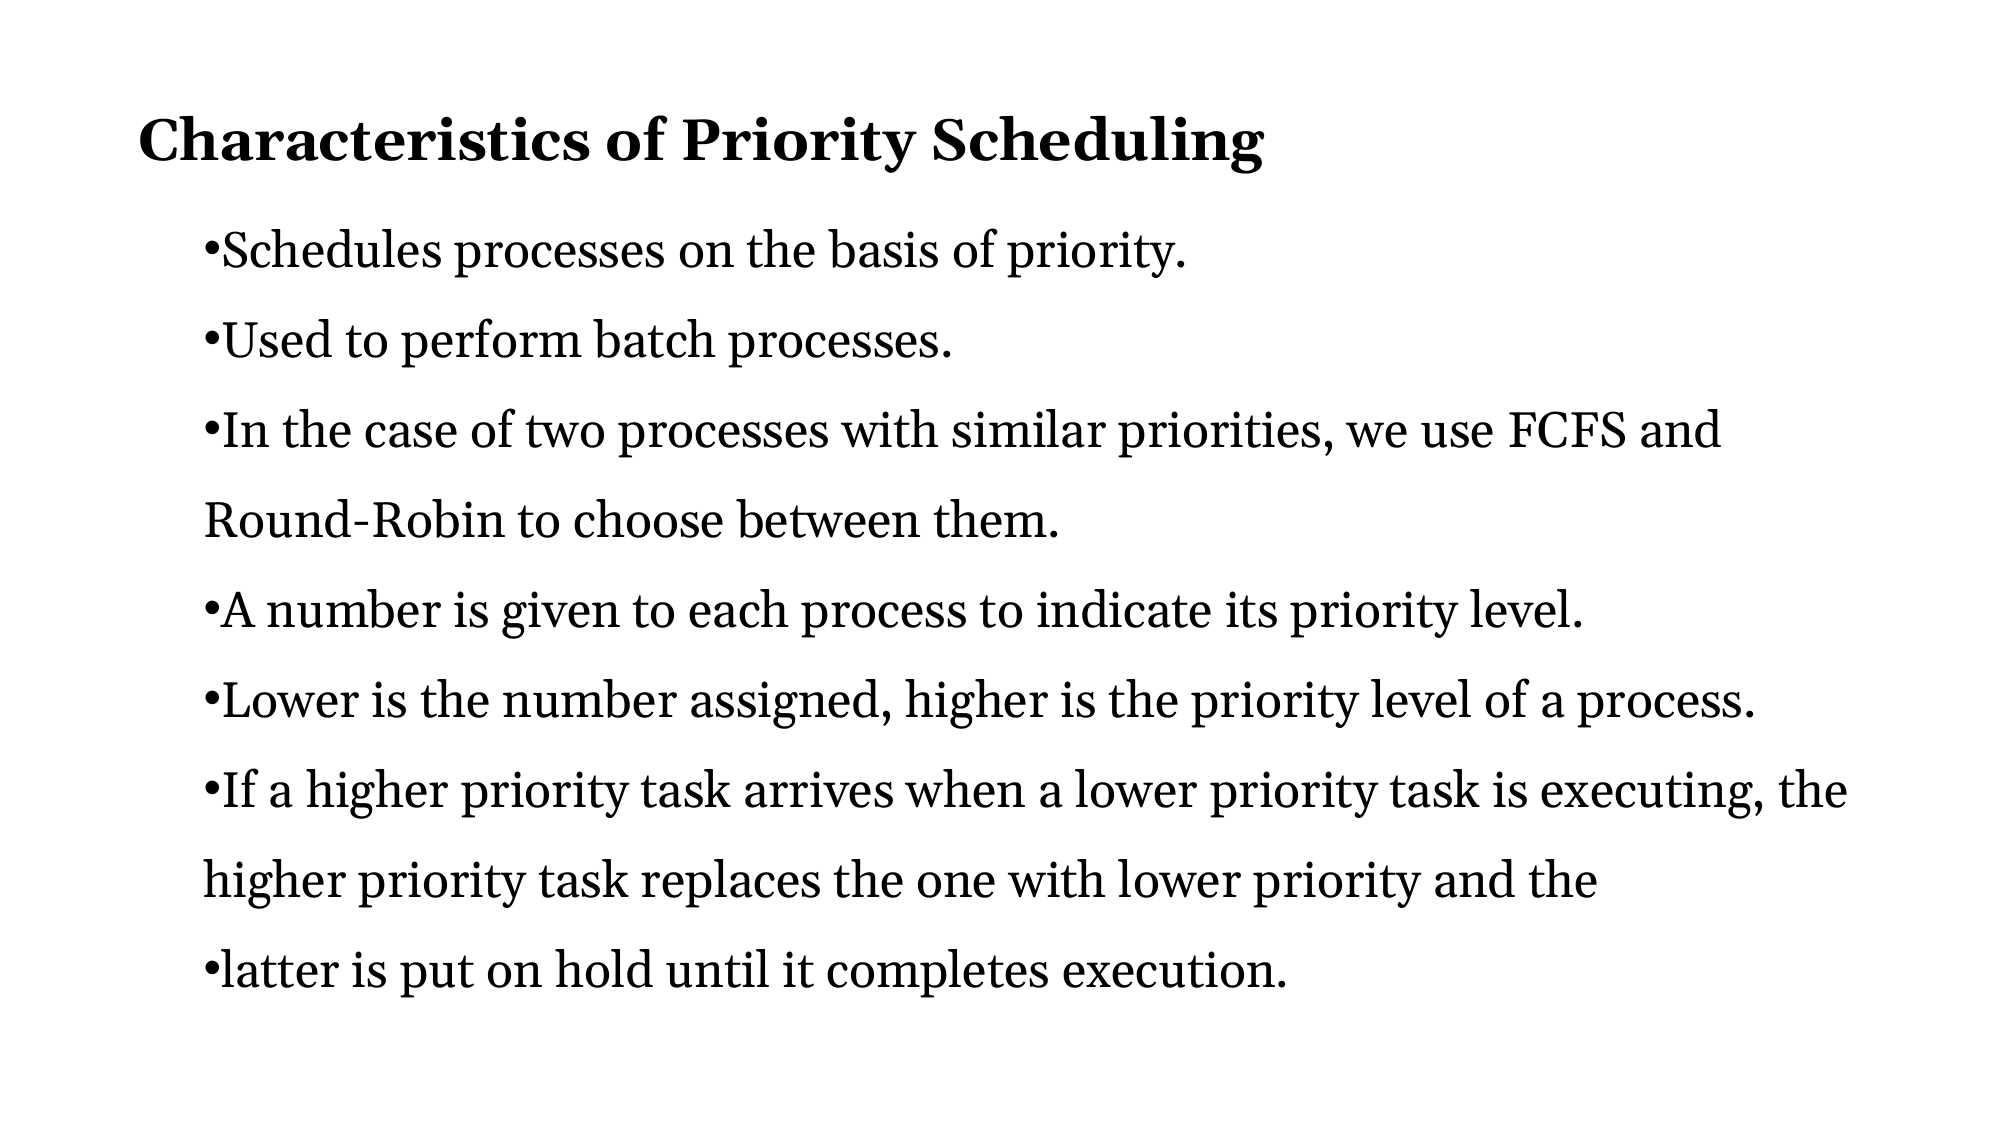

Characteristics of Priority Scheduling
Schedules processes on the basis of priority.
Used to perform batch processes.
In the case of two processes with similar priorities, we use FCFS and Round-Robin to choose between them.
A number is given to each process to indicate its priority level.
Lower is the number assigned, higher is the priority level of a process.
If a higher priority task arrives when a lower priority task is executing, the higher priority task replaces the one with lower priority and the
latter is put on hold until it completes execution.